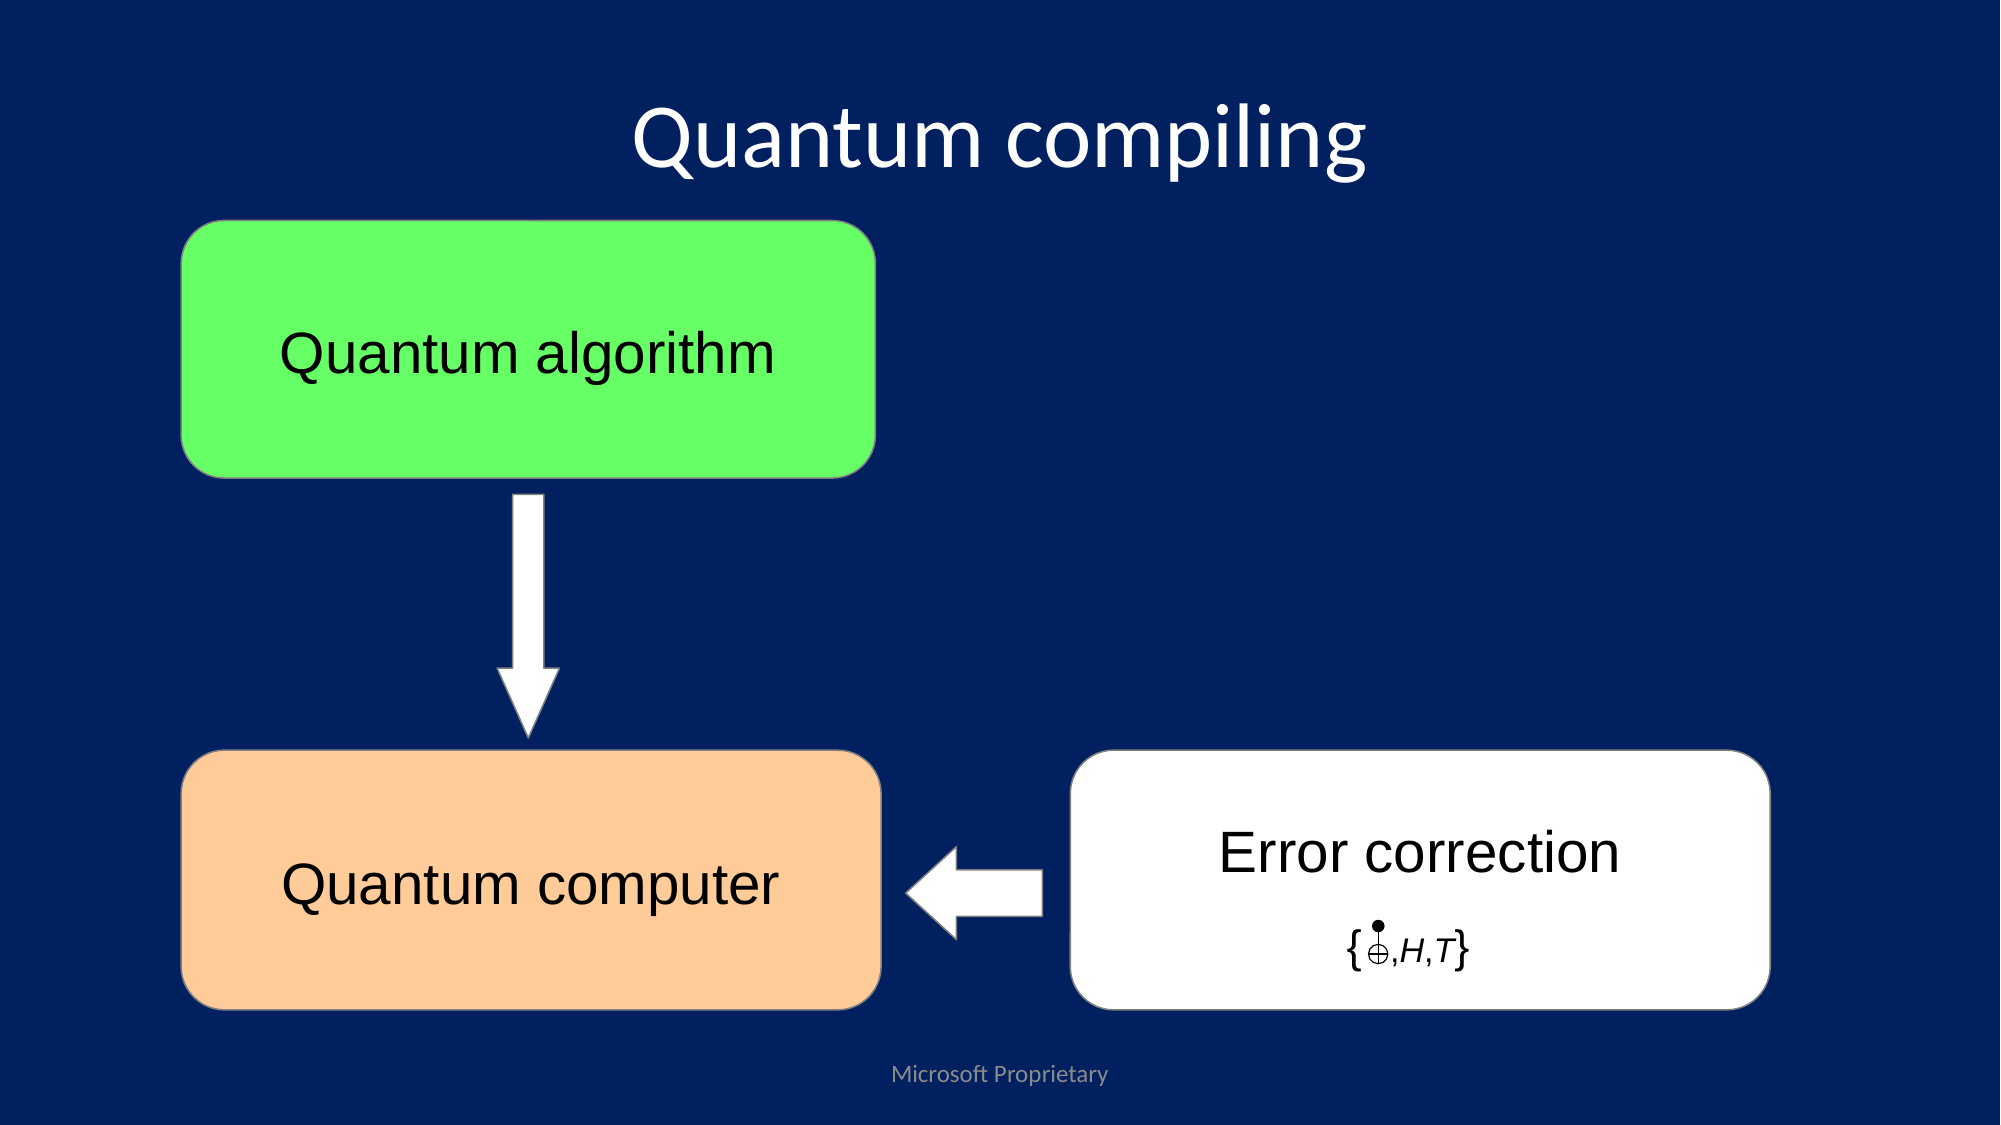

Quantum compiling
Quantum algorithm

Quantum computer
Error correction

{   ,H,T}

Microsoft Proprietary